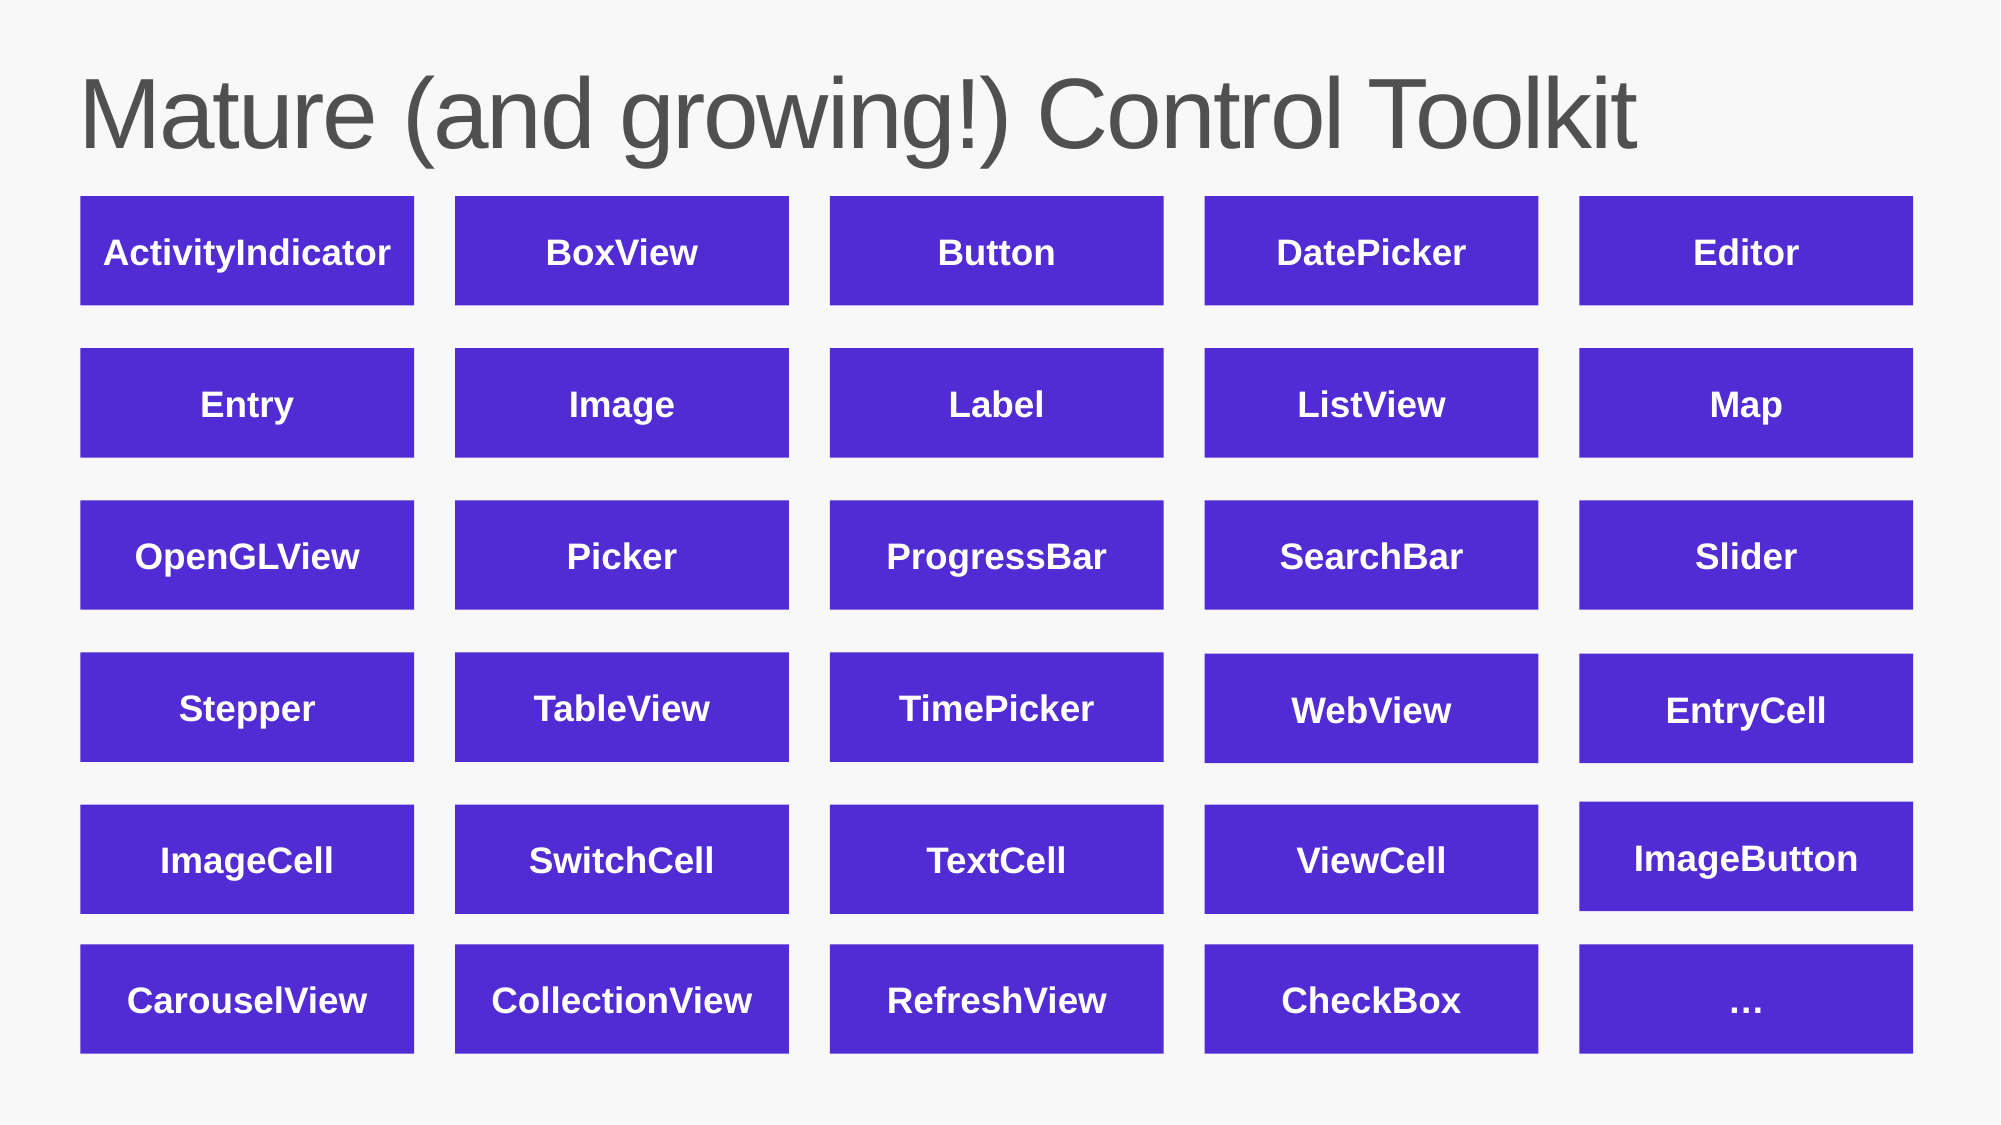

# Mature (and growing!) Control Toolkit
ActivityIndicator
BoxView
Button
DatePicker
Editor
Entry
Image
Label
ListView
Map
OpenGLView
Picker
ProgressBar
SearchBar
Slider
Stepper
TableView
TimePicker
WebView
EntryCell
ImageButton
ImageCell
SwitchCell
TextCell
ViewCell
CarouselView
CollectionView
RefreshView
CheckBox
…